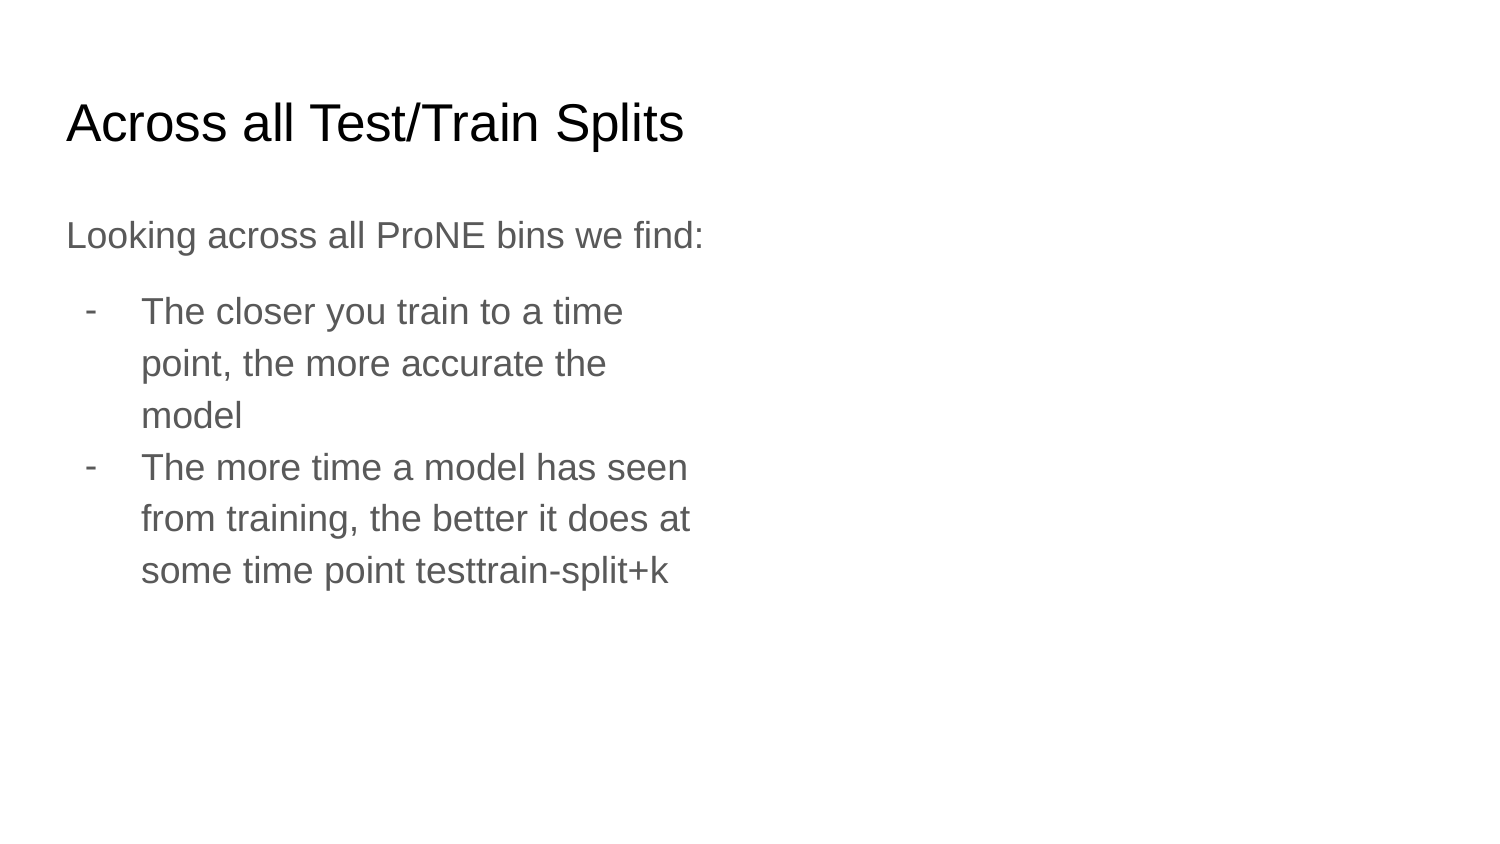

# Across all Test/Train Splits
Looking across all ProNE bins we find:
The closer you train to a time point, the more accurate the model
The more time a model has seen from training, the better it does at some time point testtrain-split+k